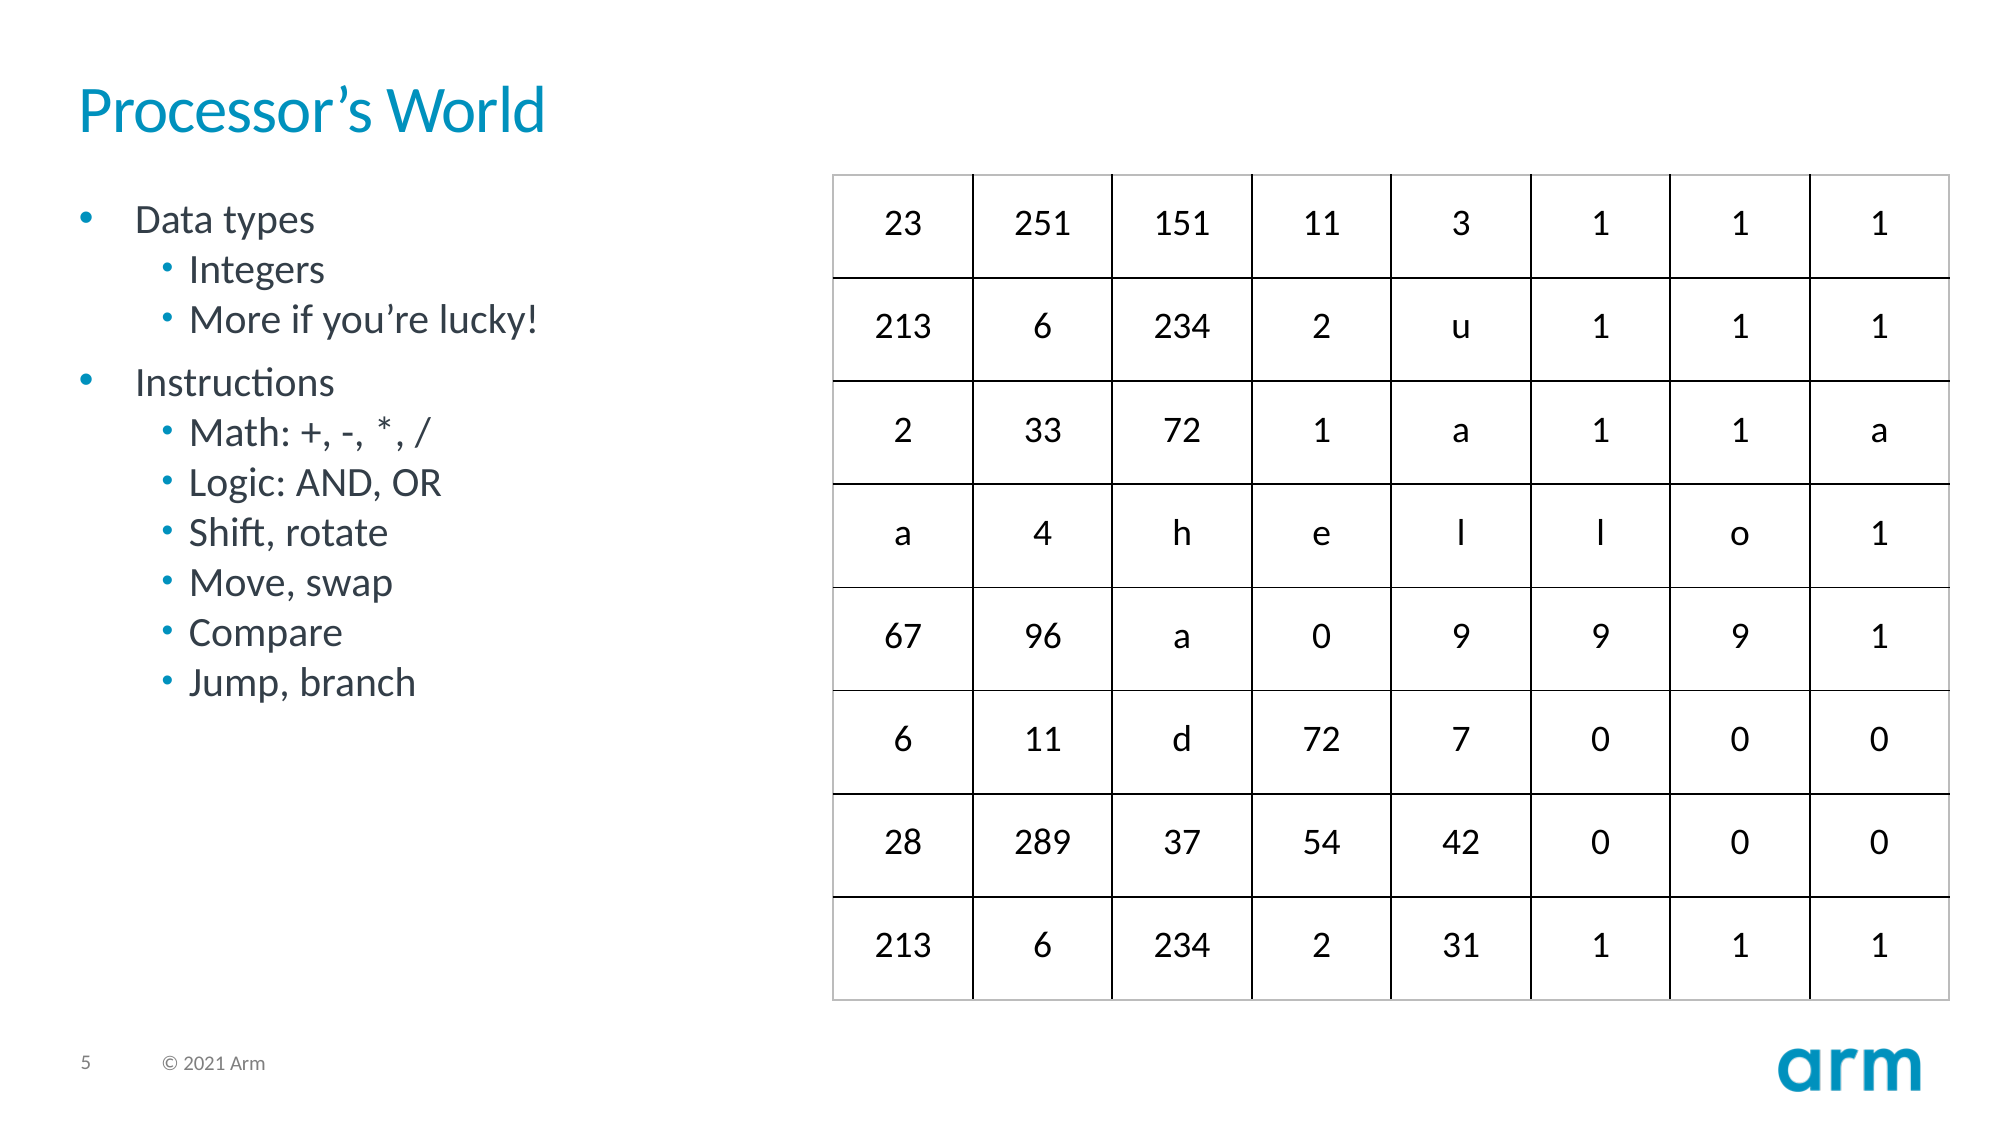

# Processor’s World
| 23 | 251 | 151 | 11 | 3 | 1 | 1 | 1 |
| --- | --- | --- | --- | --- | --- | --- | --- |
| 213 | 6 | 234 | 2 | u | 1 | 1 | 1 |
| 2 | 33 | 72 | 1 | a | 1 | 1 | a |
| a | 4 | h | e | l | l | o | 1 |
| 67 | 96 | a | 0 | 9 | 9 | 9 | 1 |
| 6 | 11 | d | 72 | 7 | 0 | 0 | 0 |
| 28 | 289 | 37 | 54 | 42 | 0 | 0 | 0 |
| 213 | 6 | 234 | 2 | 31 | 1 | 1 | 1 |
Data types
Integers
More if you’re lucky!
Instructions
Math: +, -, *, /
Logic: AND, OR
Shift, rotate
Move, swap
Compare
Jump, branch